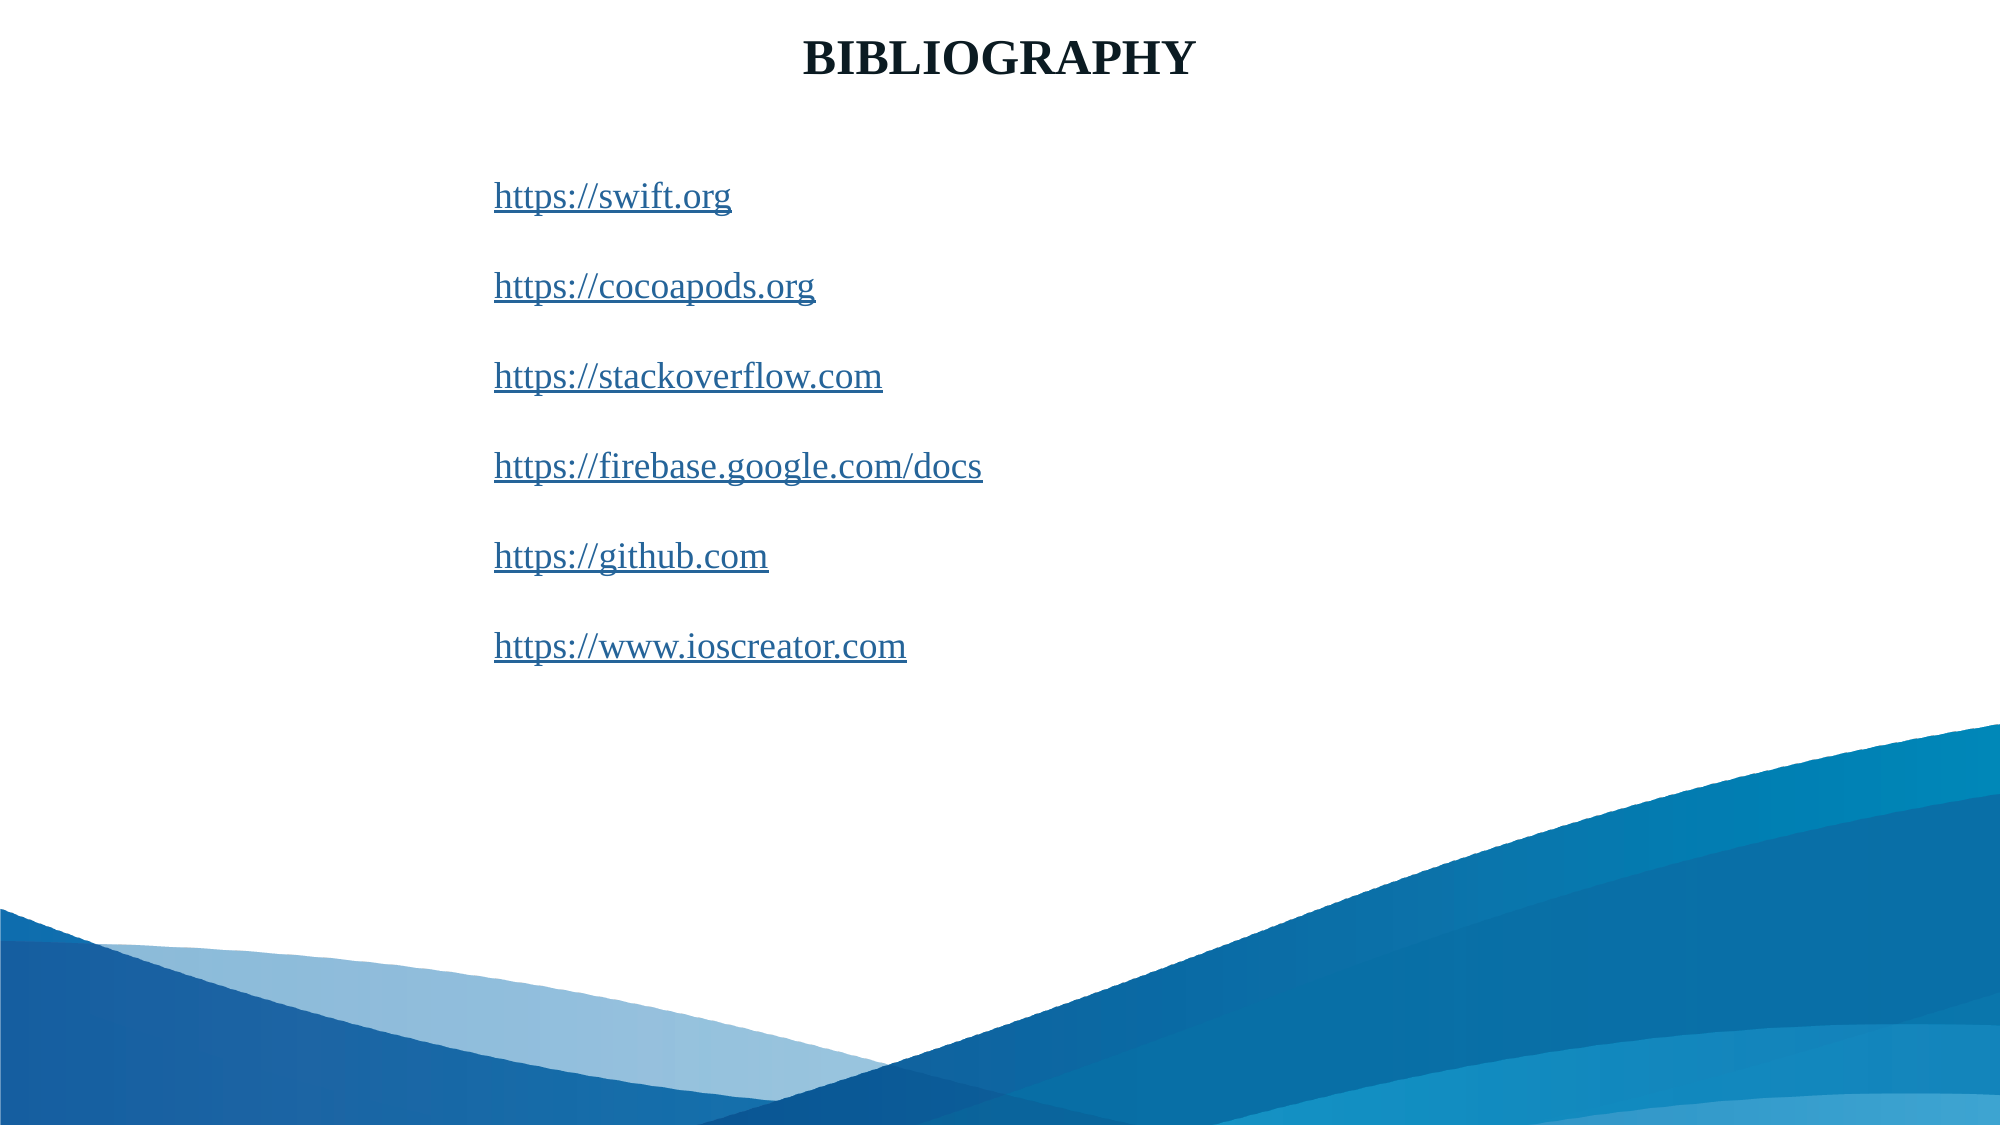

BIBLIOGRAPHY
https://swift.org

https://cocoapods.org

https://stackoverflow.com

https://firebase.google.com/docs

https://github.com

https://www.ioscreator.com